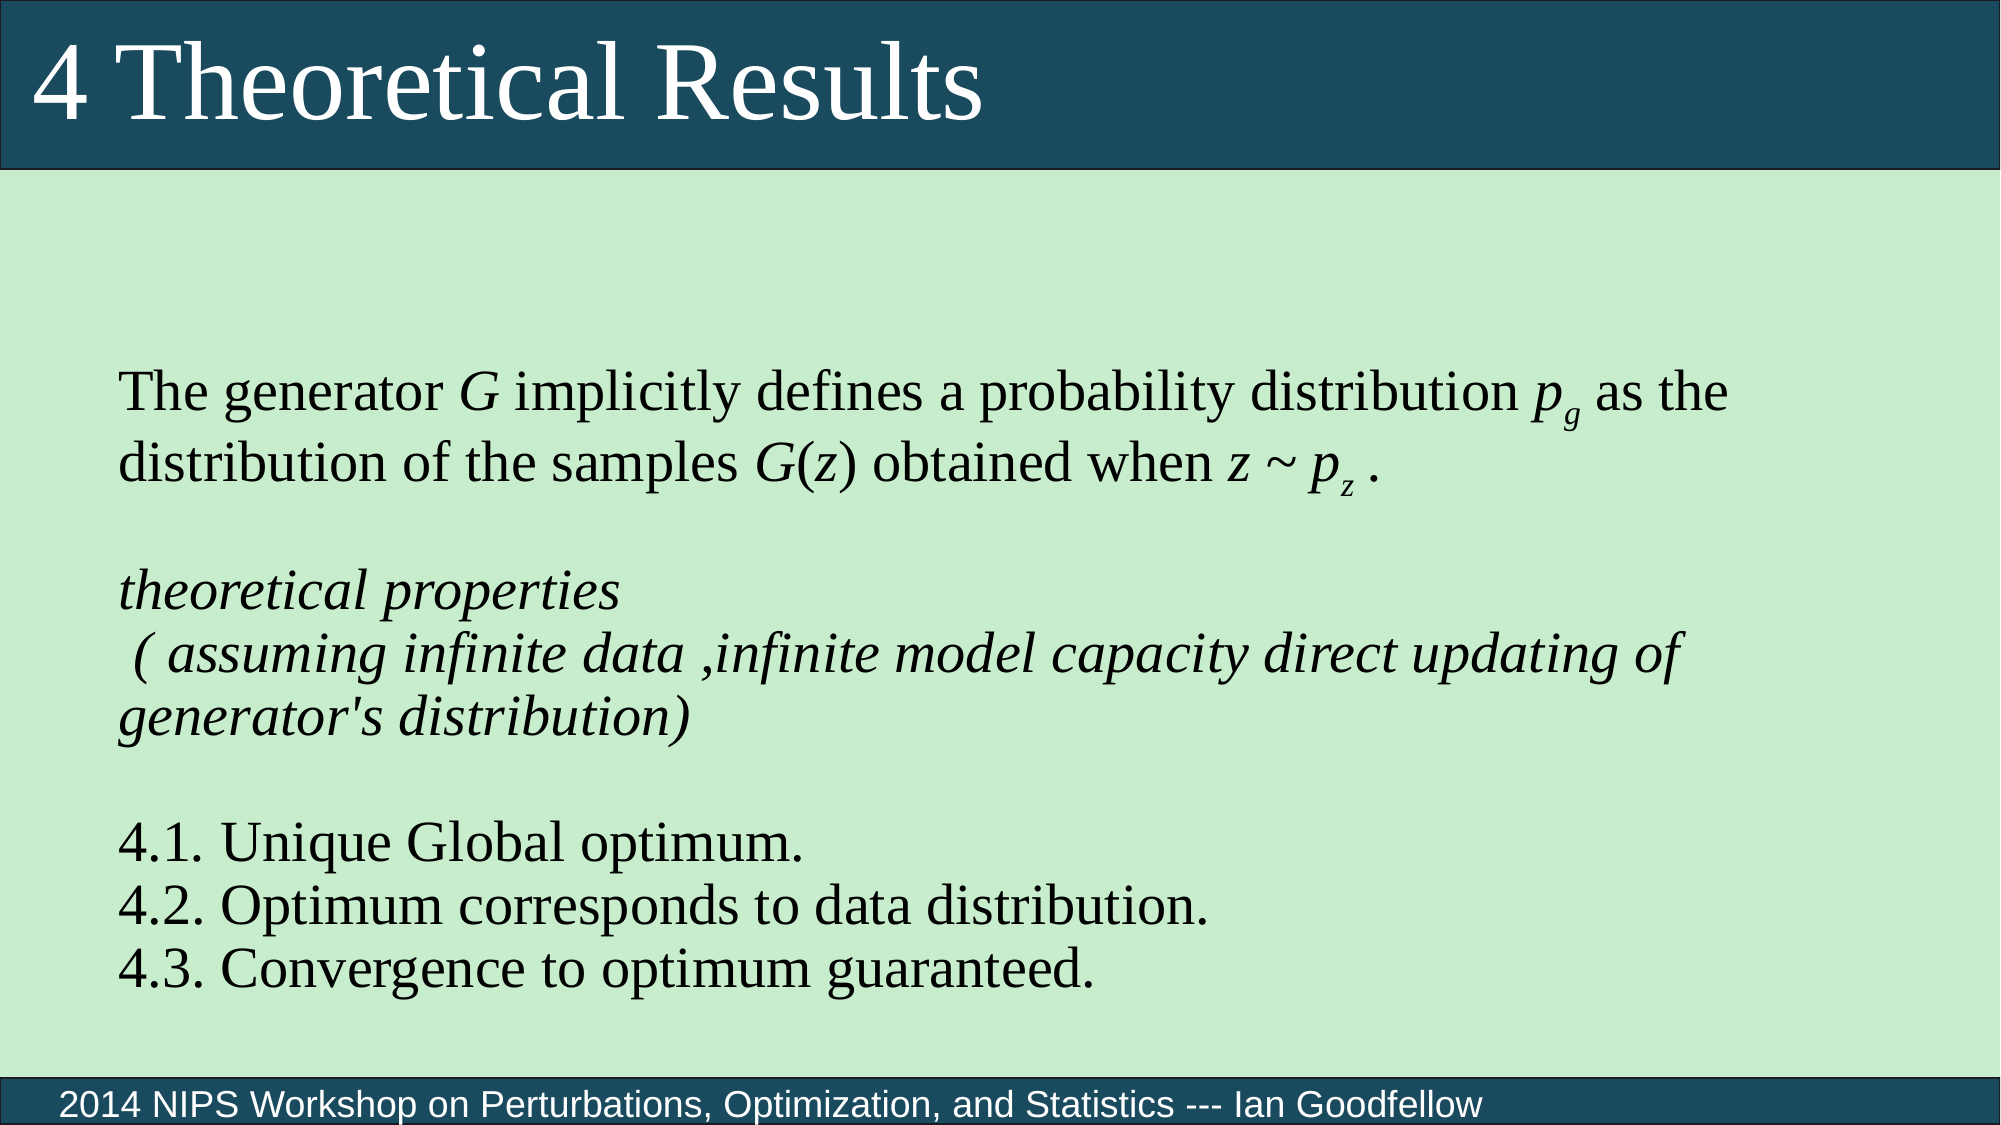

# The generator G implicitly defines a probability distribution pg as the distribution of the samples G(z) obtained when z ~ pz . theoretical properties ( assuming infinite data ,infinite model capacity direct updating of generator's distribution) 4.1. Unique Global optimum. 4.2. Optimum corresponds to data distribution. 4.3. Convergence to optimum guaranteed.